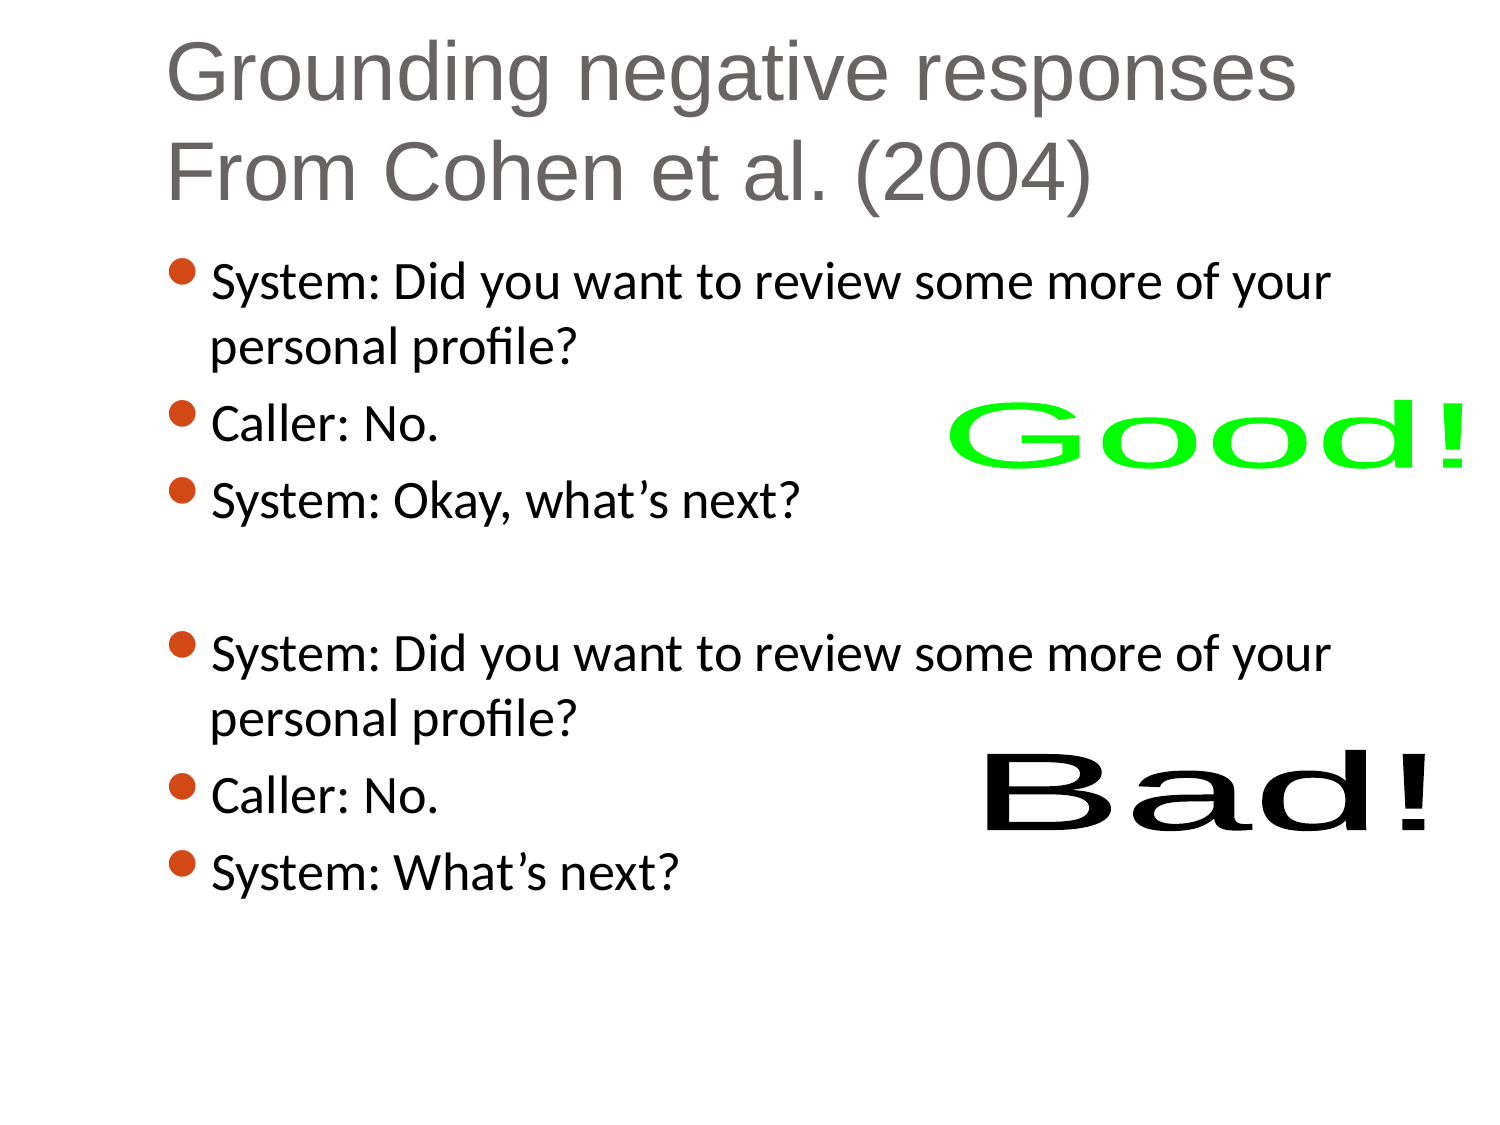

# Grounding negative responses From Cohen et al. (2004)
System: Did you want to review some more of your personal profile?
Caller: No.
System: Okay, what’s next?

System: Did you want to review some more of your personal profile?
Caller: No.
System: What’s next?

Good!
Bad!